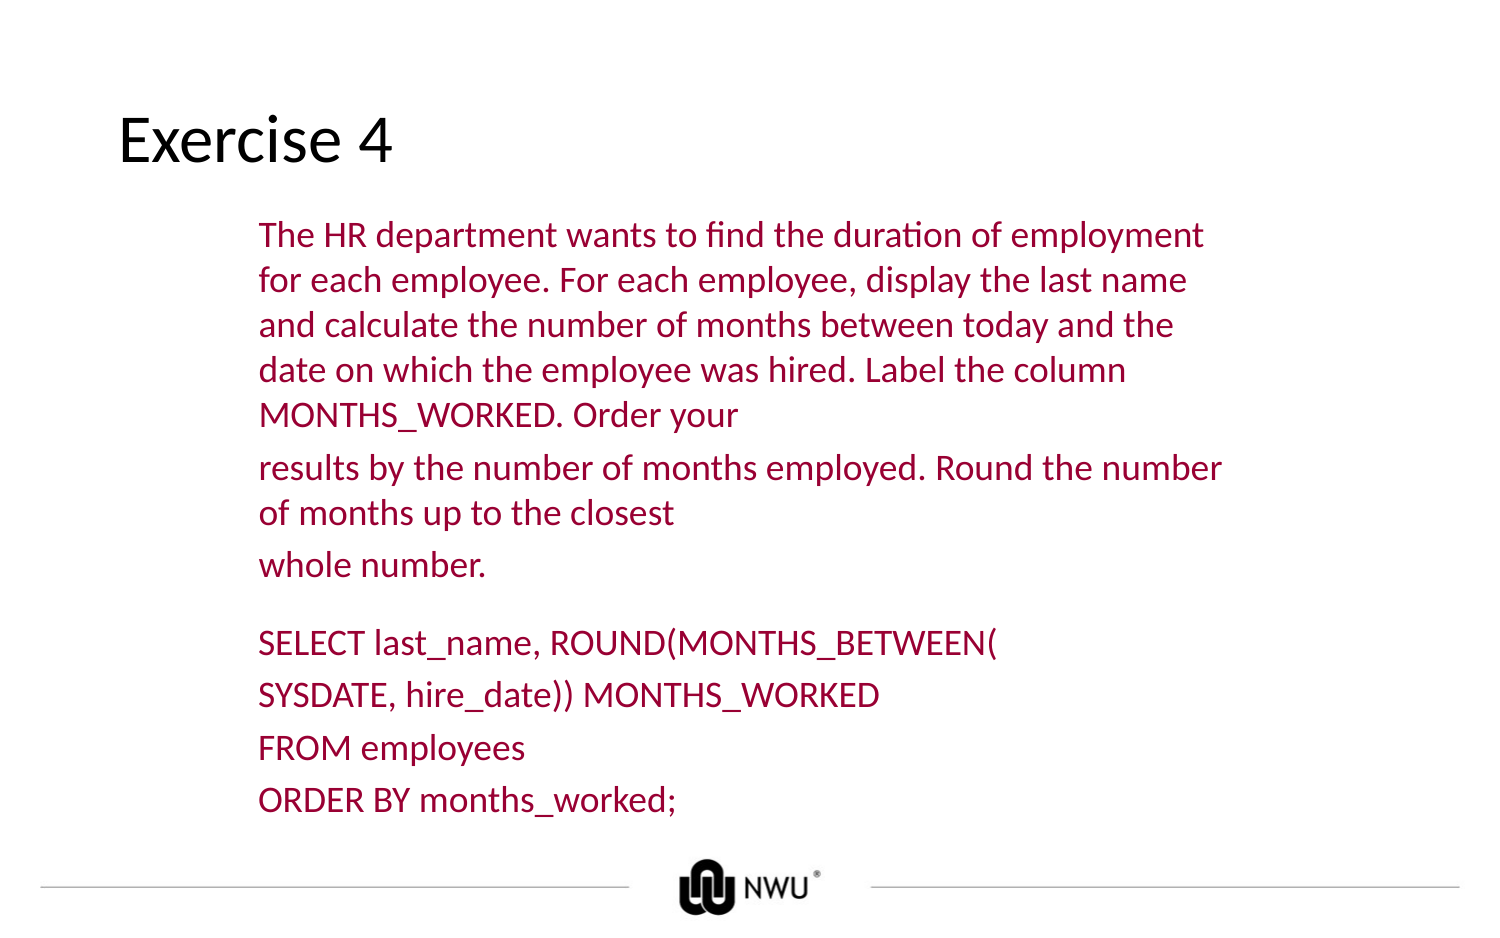

# Exercise 4
The HR department wants to find the duration of employment for each employee. For each employee, display the last name and calculate the number of months between today and the date on which the employee was hired. Label the column MONTHS_WORKED. Order your
results by the number of months employed. Round the number of months up to the closest
whole number.
SELECT last_name, ROUND(MONTHS_BETWEEN(
SYSDATE, hire_date)) MONTHS_WORKED
FROM employees
ORDER BY months_worked;